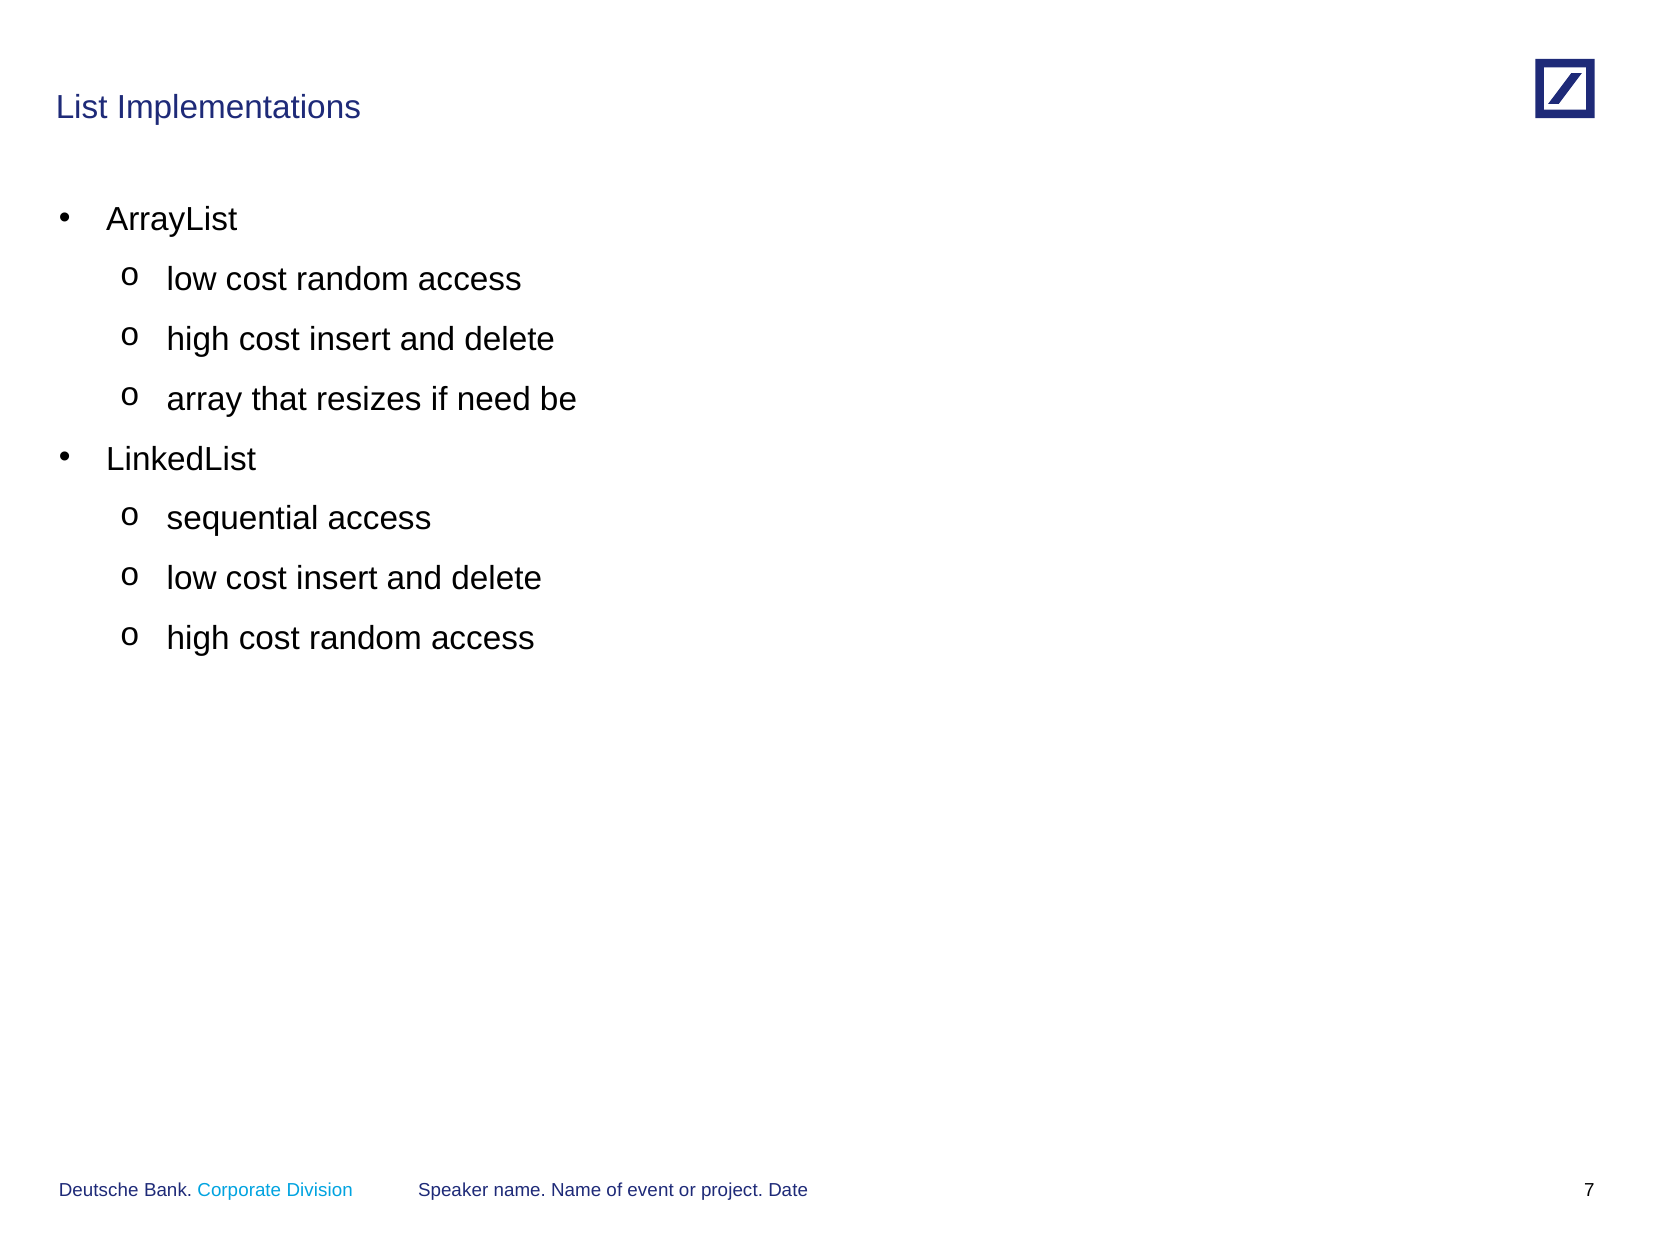

# List Implementations
ArrayList
low cost random access
high cost insert and delete
array that resizes if need be
LinkedList
sequential access
low cost insert and delete
high cost random access
Speaker name. Name of event or project. Date
7